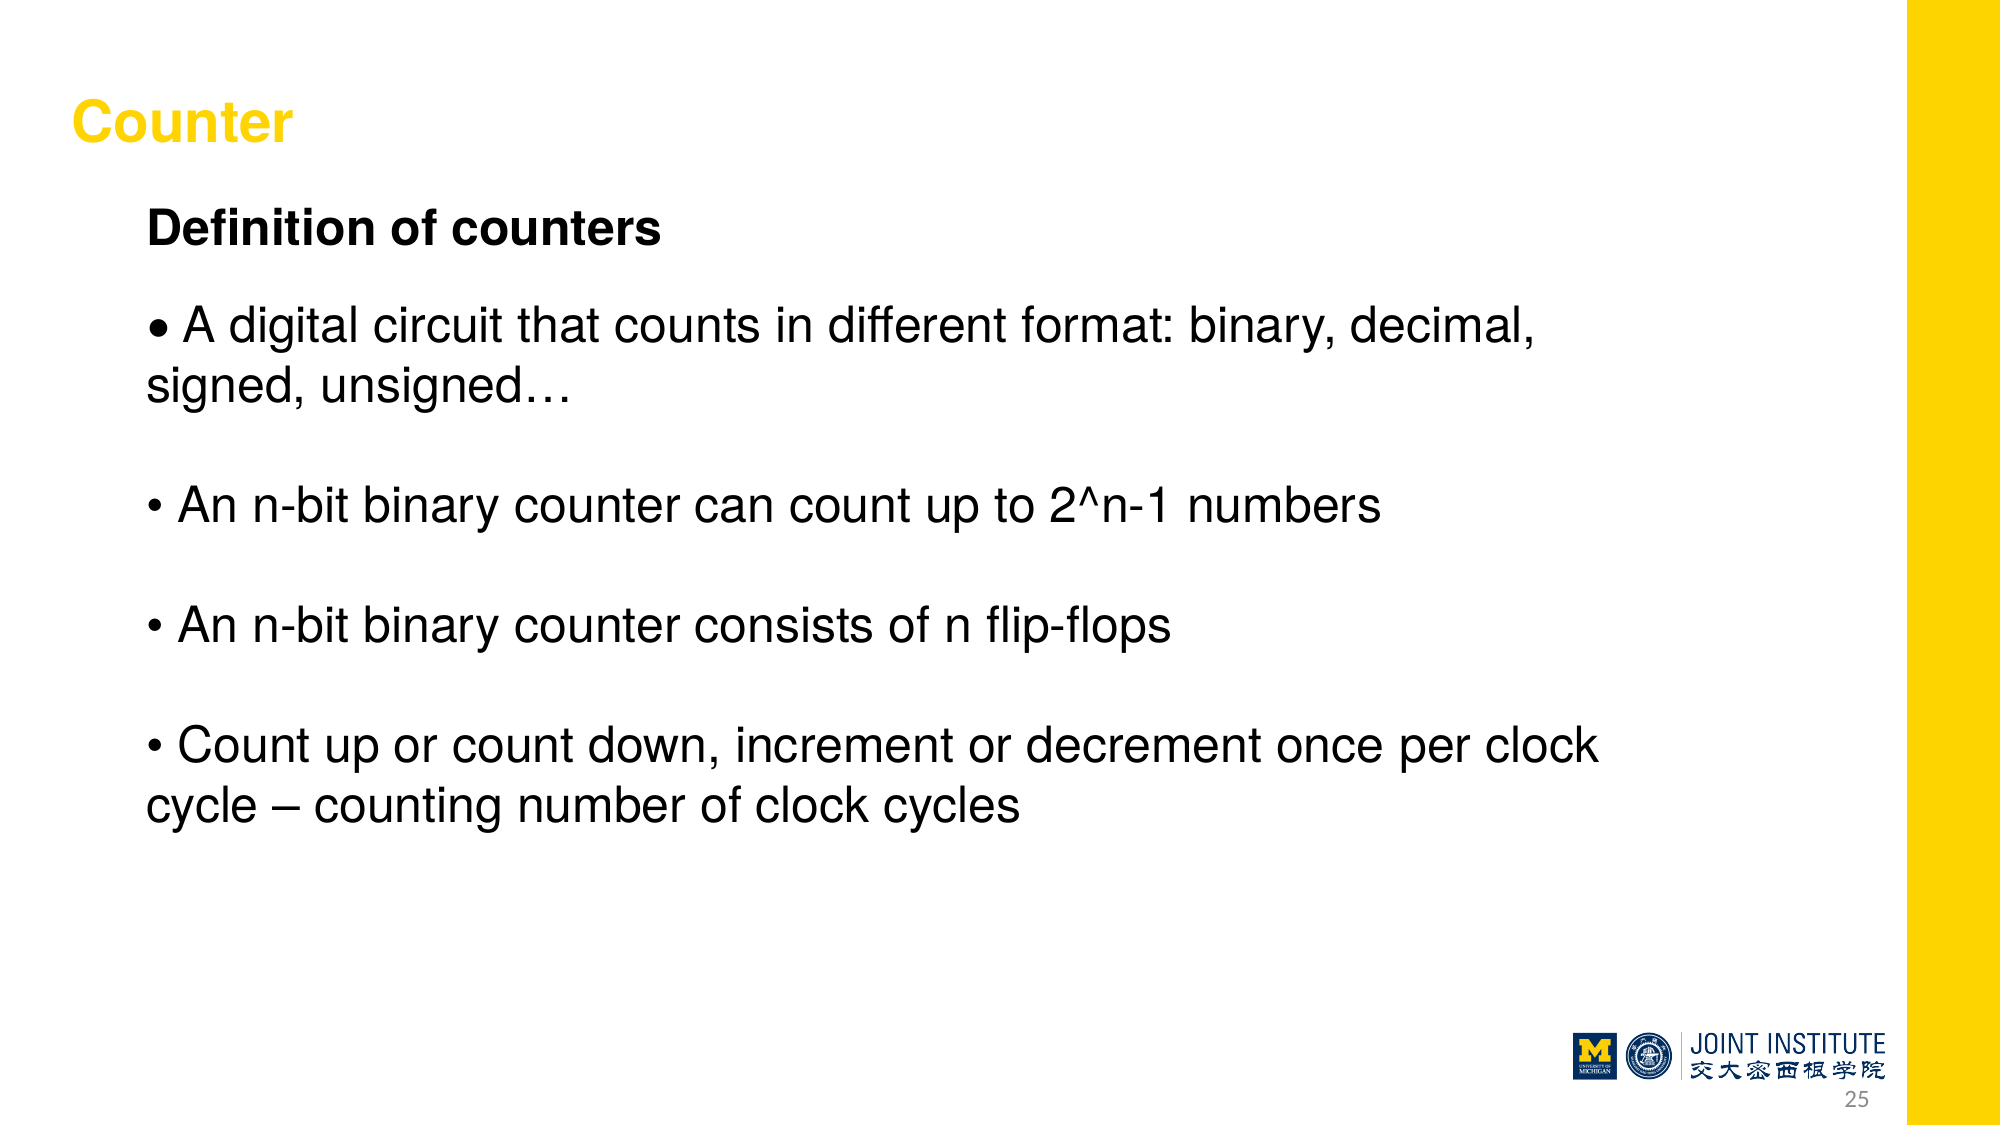

Counter
Definition of counters
﻿• A digital circuit that counts in different format: binary, decimal, signed, unsigned…

• An n-bit binary counter can count up to 2^n-1 numbers

• An n-bit binary counter consists of n flip-flops

• Count up or count down, increment or decrement once per clock cycle – counting number of clock cycles
25